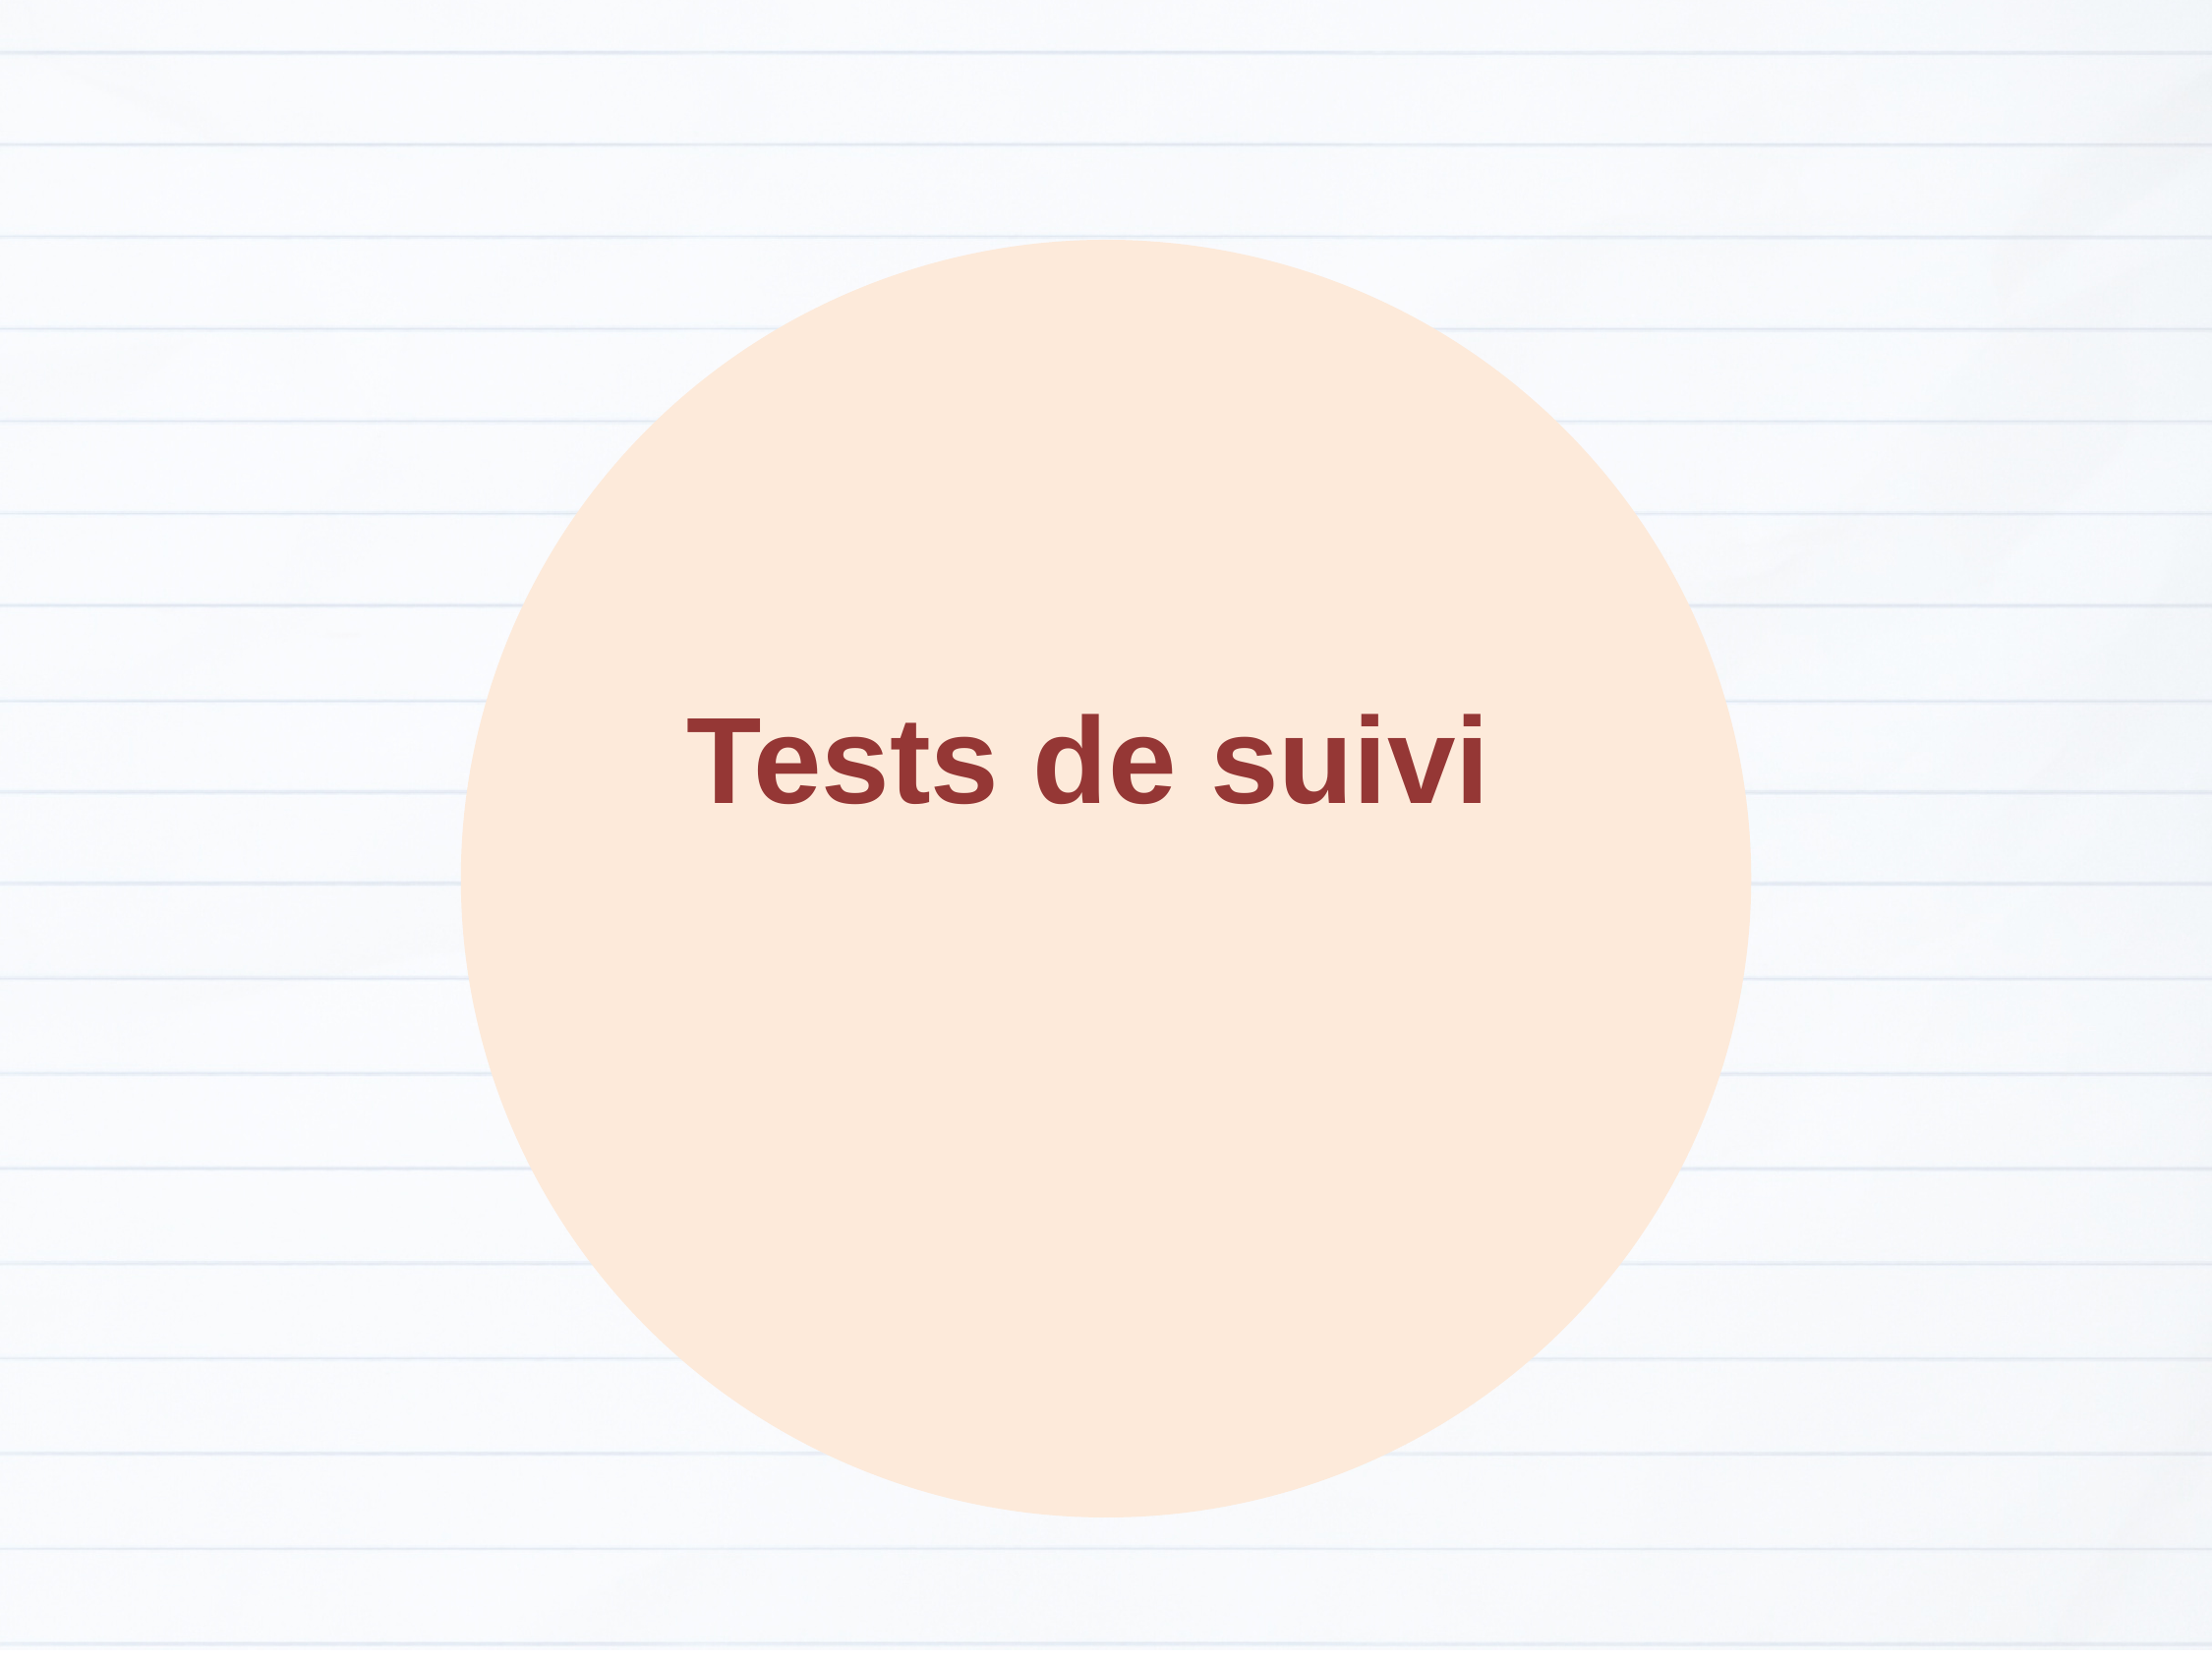

Tests de suivi
Version provisoire pour la formation des enseignants